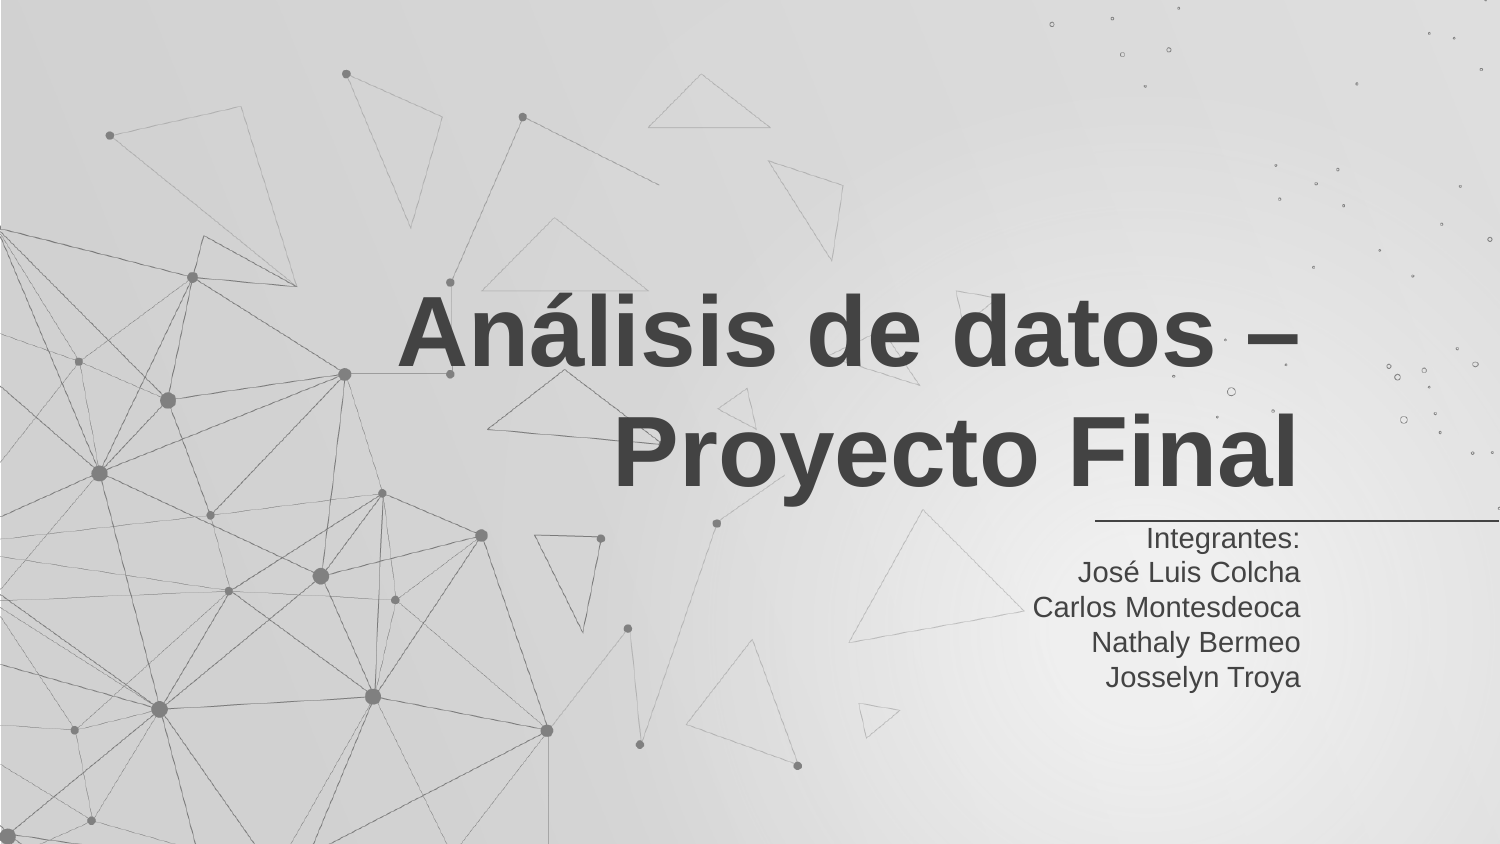

# Análisis de datos – Proyecto Final
Integrantes:
José Luis Colcha
Carlos Montesdeoca
Nathaly Bermeo
Josselyn Troya